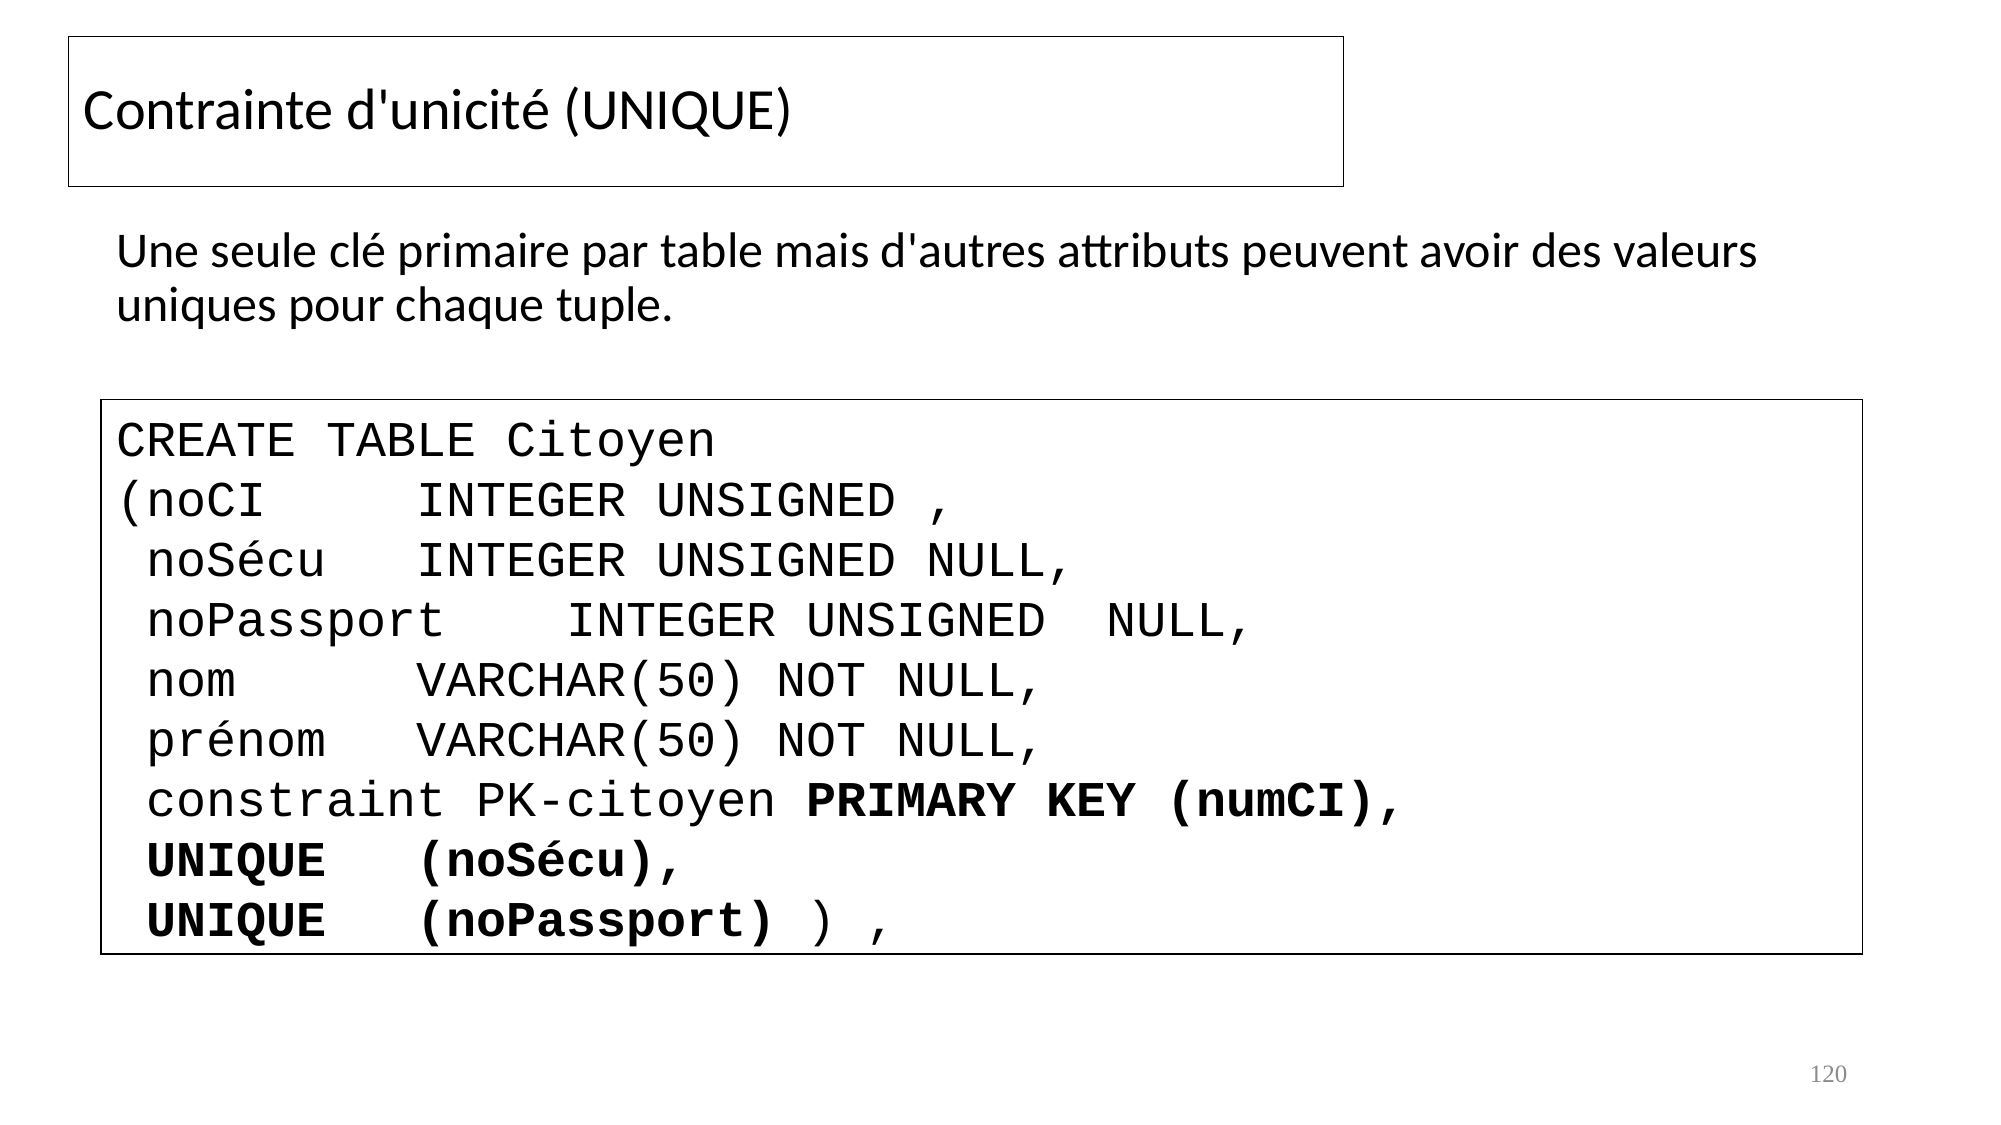

# Contrainte d'unicité (UNIQUE)
Une seule clé primaire par table mais d'autres attributs peuvent avoir des valeurs uniques pour chaque tuple.

CREATE TABLE Citoyen
(noCI 	INTEGER UNSIGNED ,
 noSécu	INTEGER UNSIGNED NULL,
 noPassport	INTEGER UNSIGNED  NULL,
 nom		VARCHAR(50) NOT NULL,
 prénom	VARCHAR(50) NOT NULL,
 constraint PK-citoyen PRIMARY KEY (numCI),
 UNIQUE 	(noSécu),
 UNIQUE 	(noPassport) ) ,

120